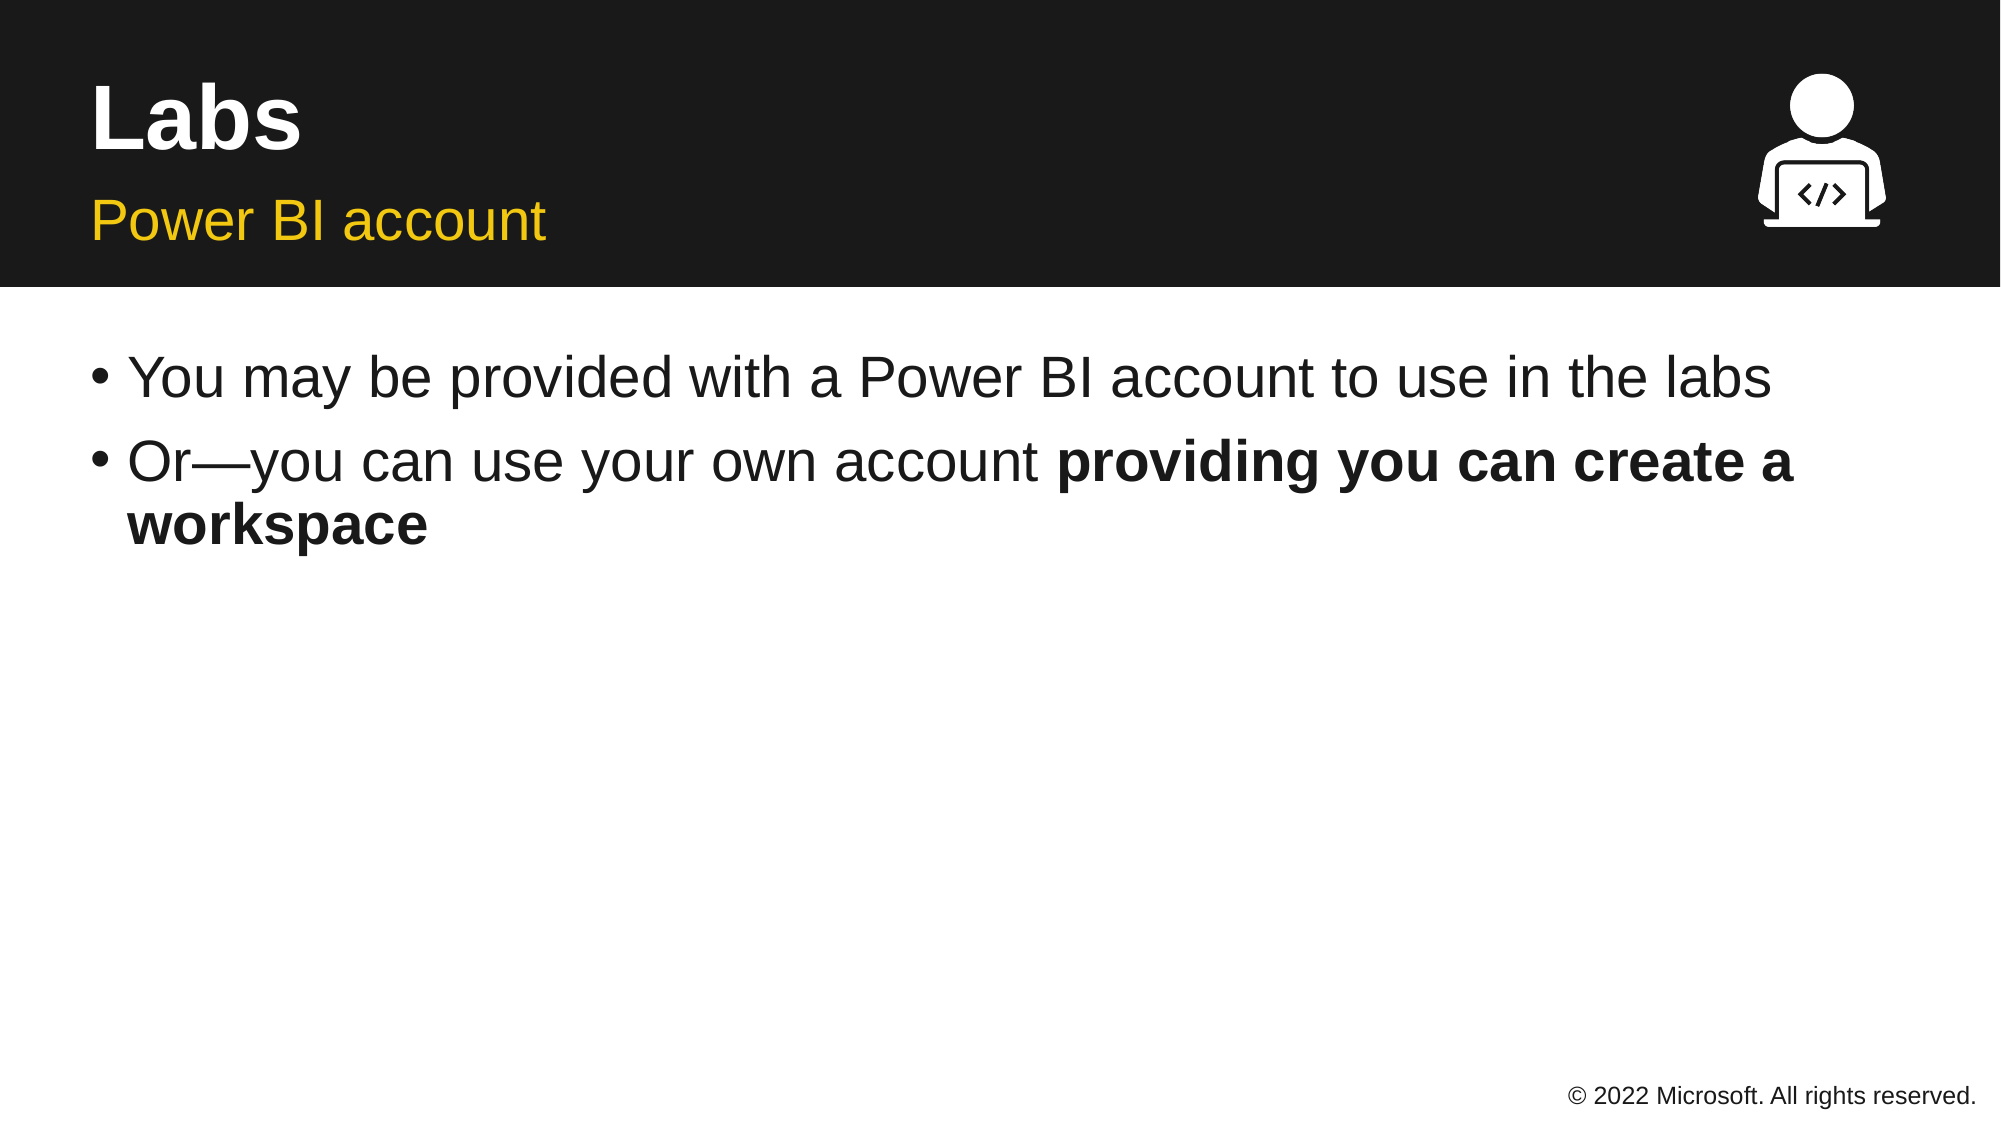

# Labs
Power BI account
You may be provided with a Power BI account to use in the labs
Or—you can use your own account providing you can create a workspace
© 2022 Microsoft. All rights reserved.